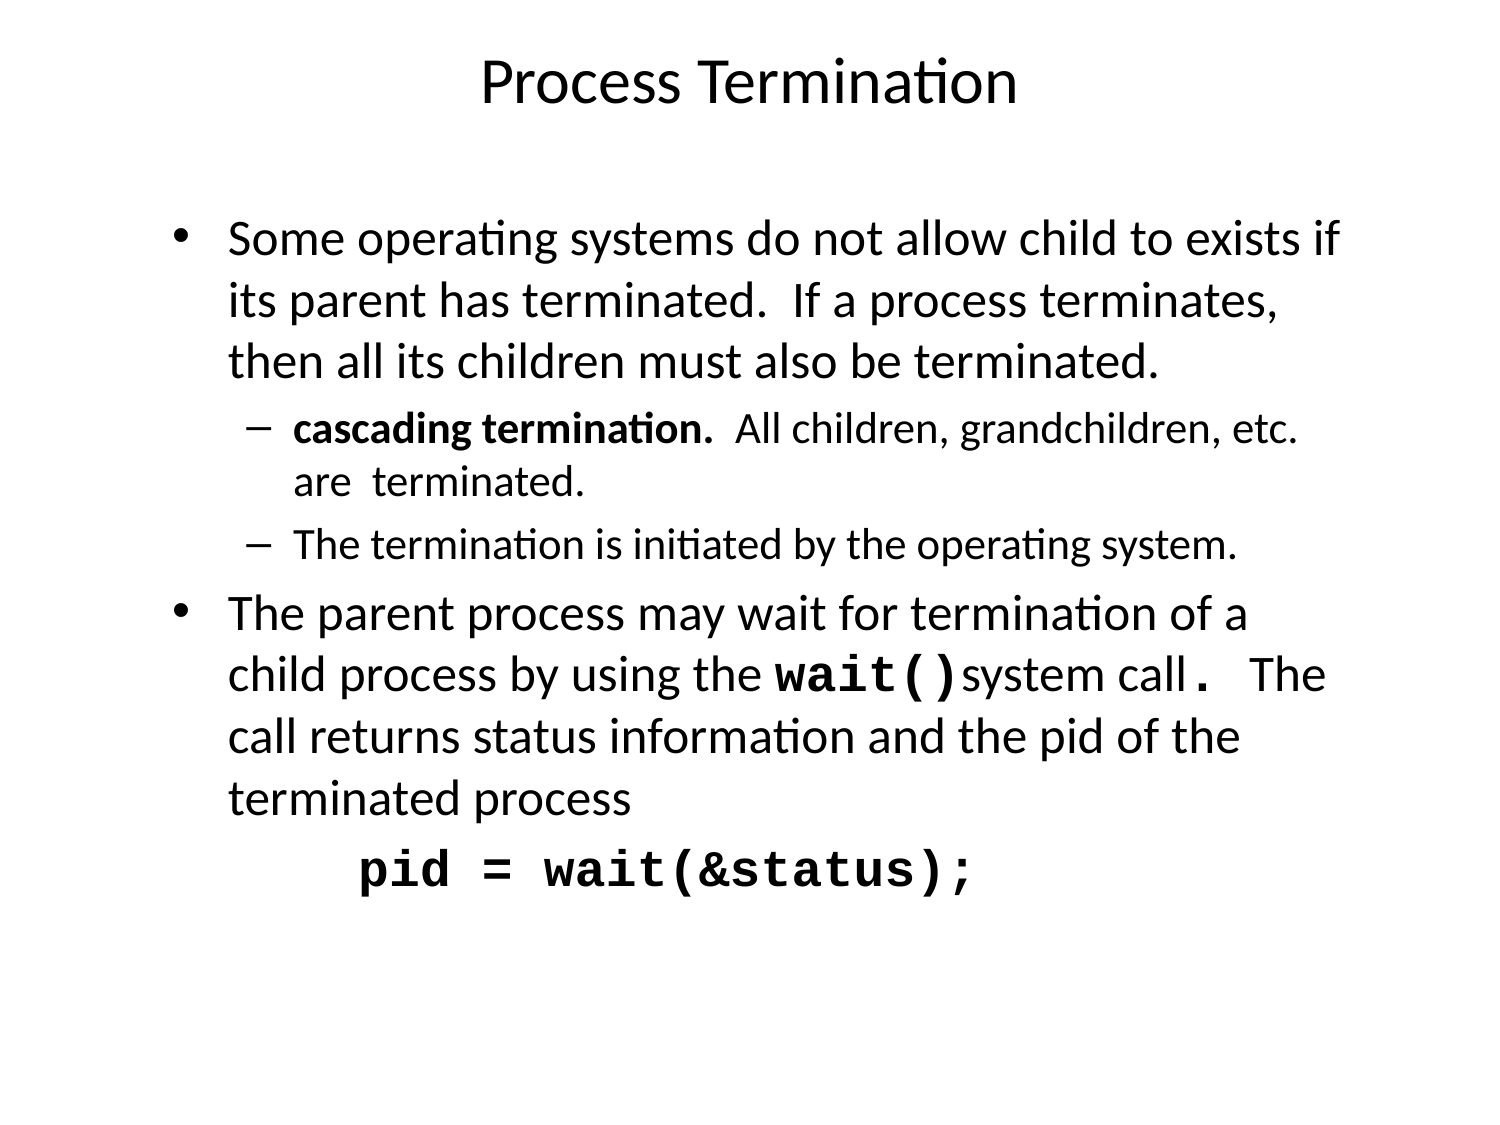

# Process Termination

Some operating systems do not allow child to exists if its parent has terminated.  If a process terminates, then all its children must also be terminated.
cascading termination.  All children, grandchildren, etc.  are  terminated.
The termination is initiated by the operating system.
The parent process may wait for termination of a child process by using the wait()system call. The call returns status information and the pid of the terminated process
      pid = wait(&status);